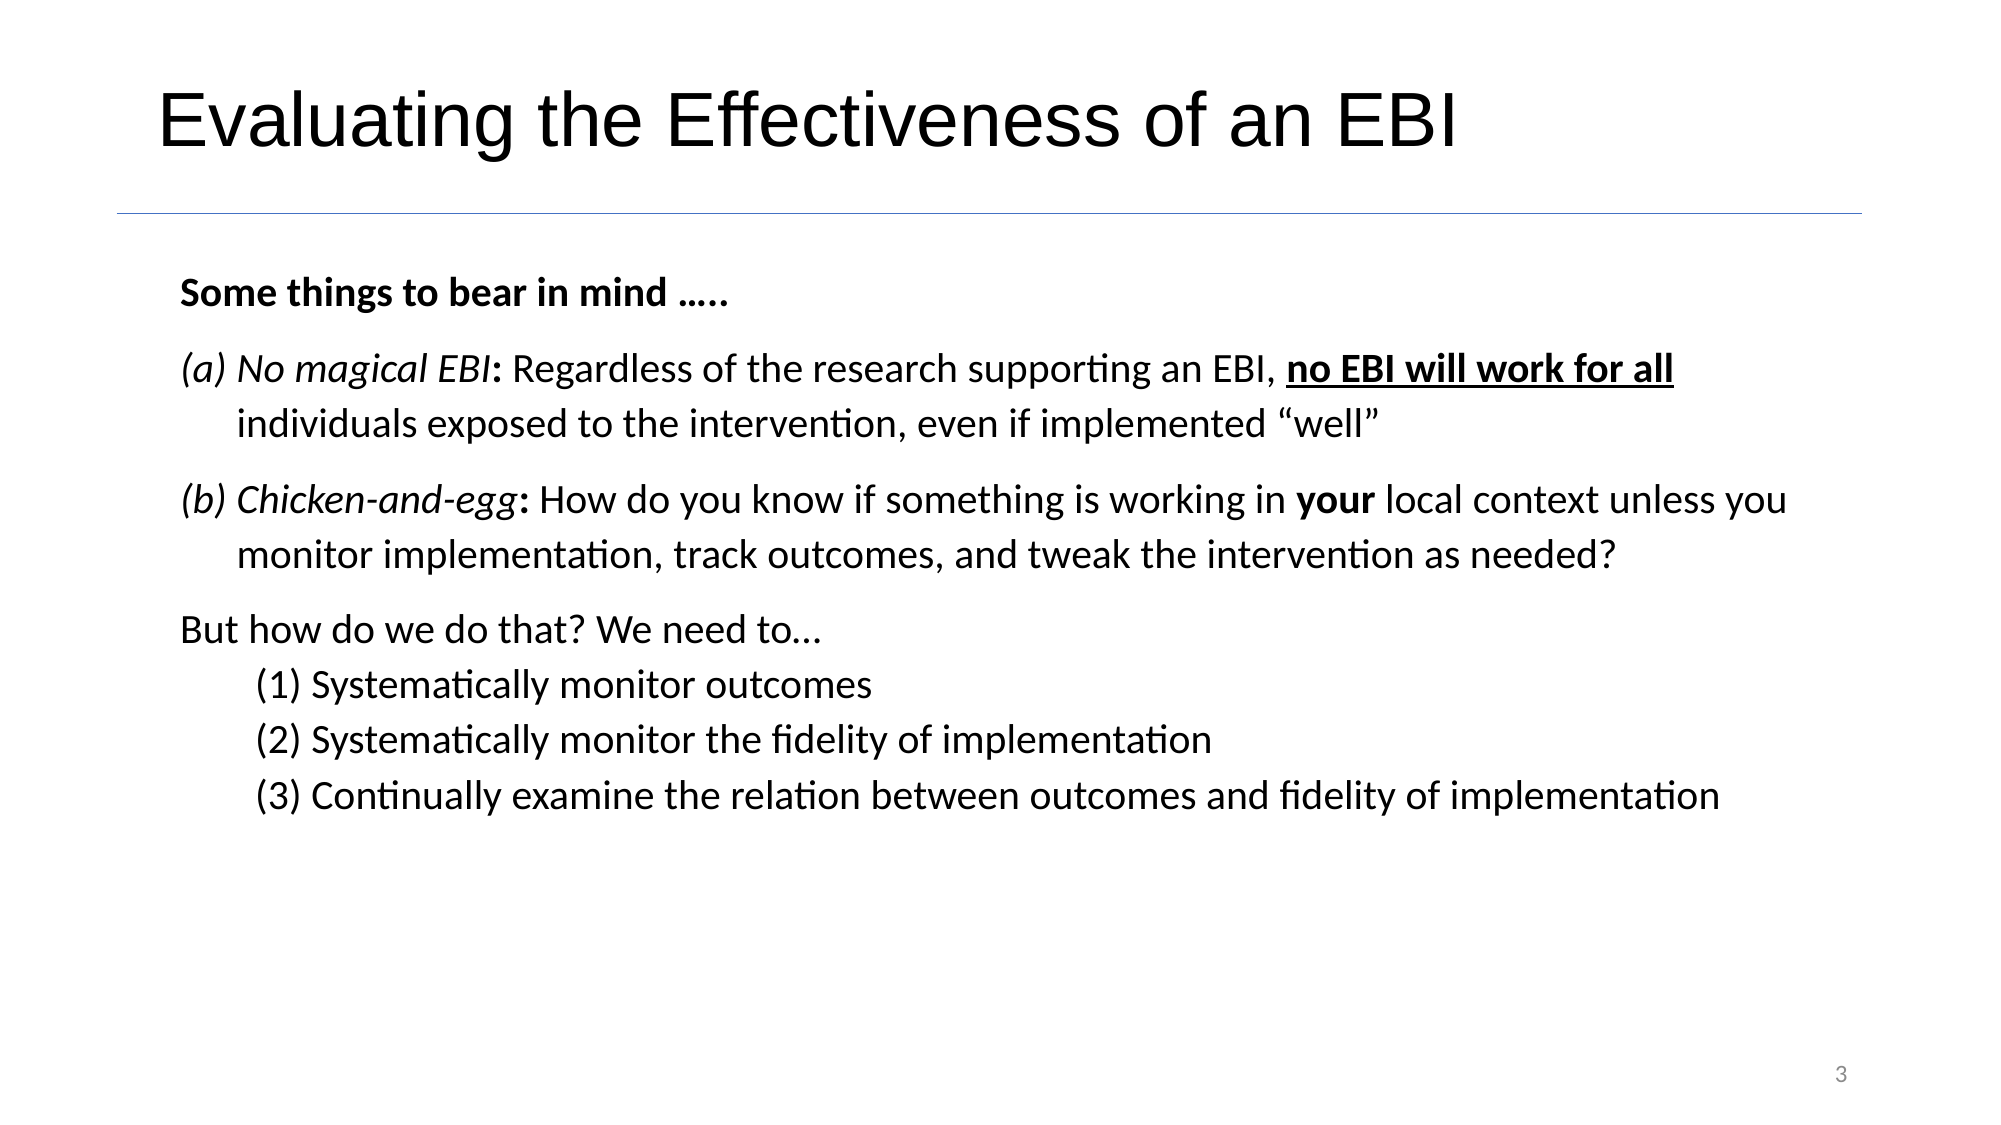

# Evaluating the Effectiveness of an EBI
Some things to bear in mind …..
No magical EBI: Regardless of the research supporting an EBI, no EBI will work for all individuals exposed to the intervention, even if implemented “well”
Chicken-and-egg: How do you know if something is working in your local context unless you monitor implementation, track outcomes, and tweak the intervention as needed?
But how do we do that? We need to…
(1) Systematically monitor outcomes
(2) Systematically monitor the fidelity of implementation
(3) Continually examine the relation between outcomes and fidelity of implementation

3